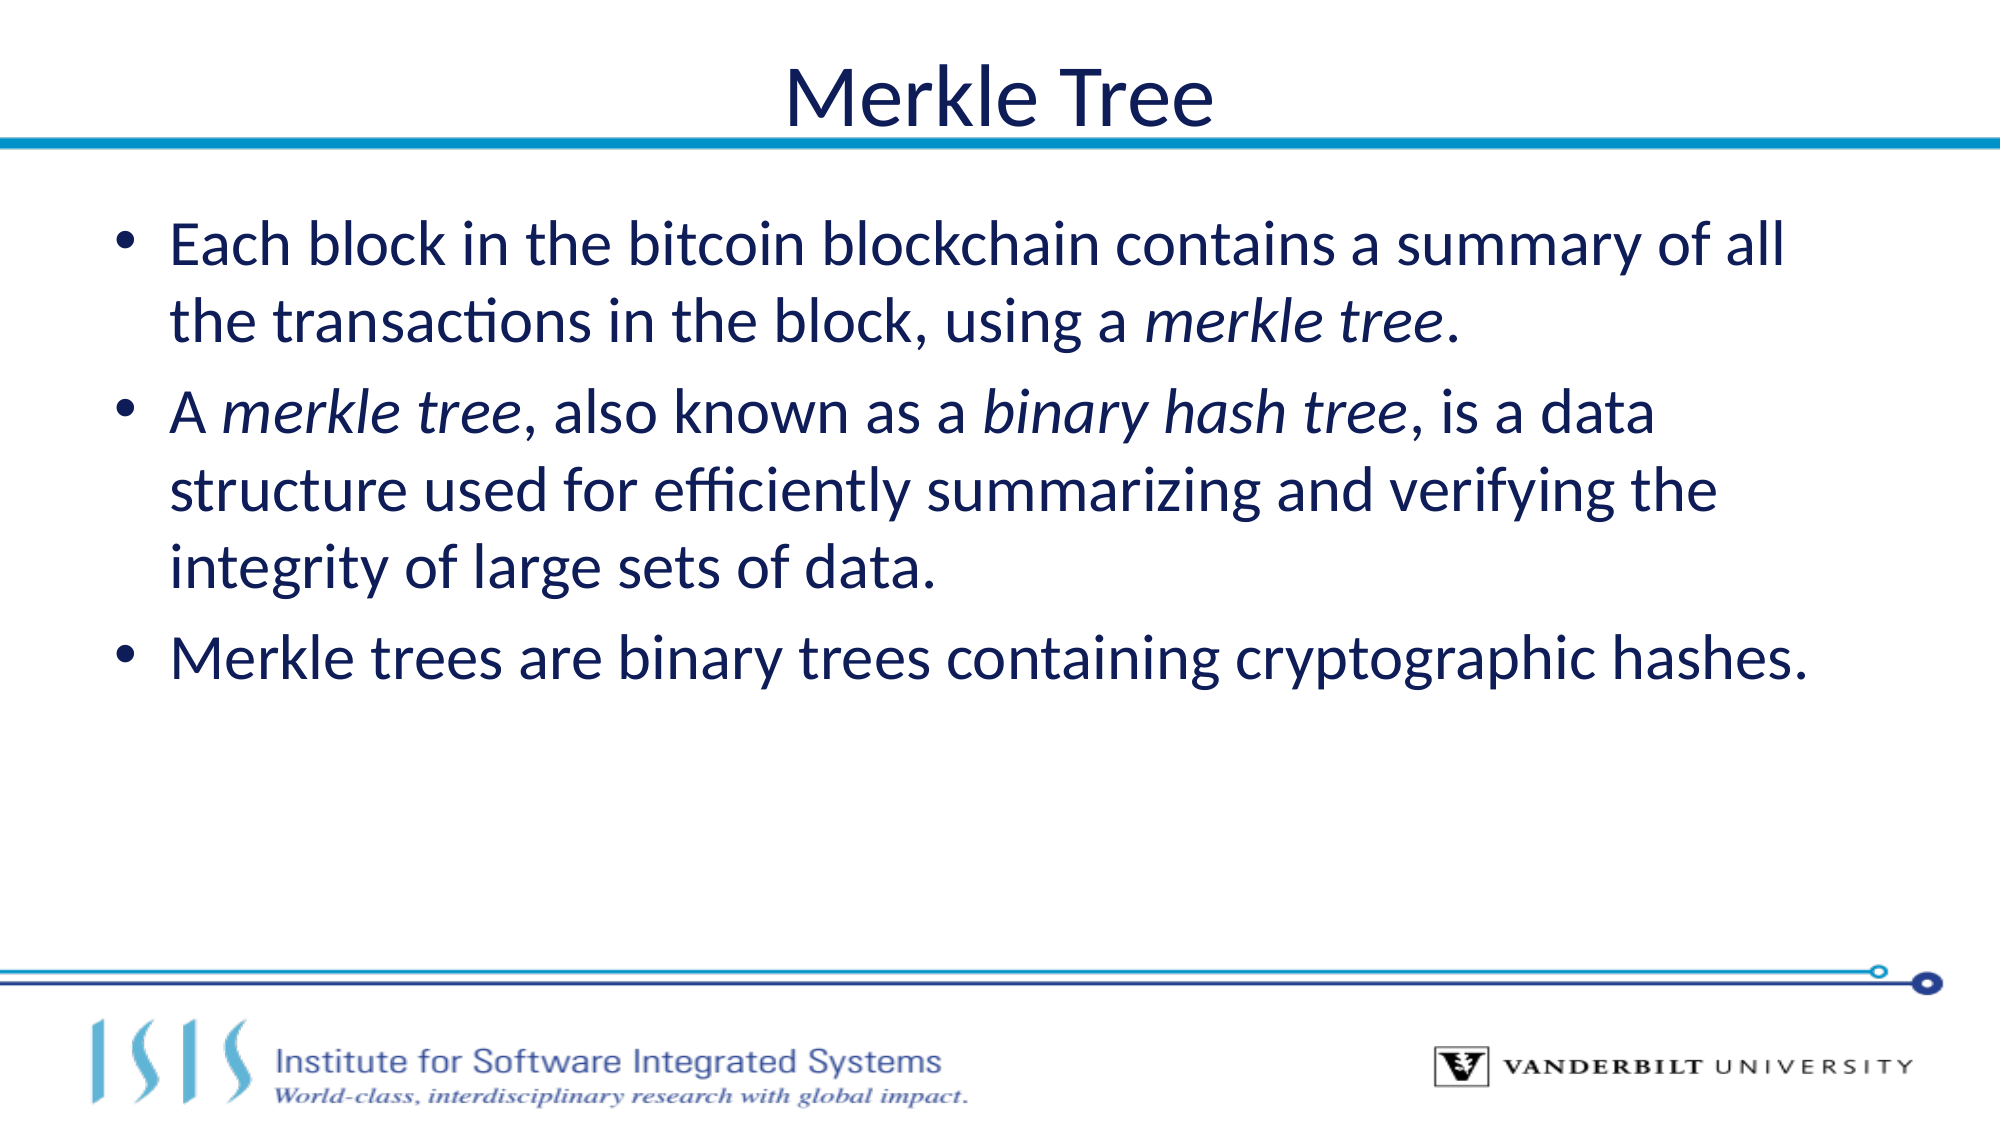

# Merkle Tree
Each block in the bitcoin blockchain contains a summary of all the transactions in the block, using a merkle tree.
A merkle tree, also known as a binary hash tree, is a data structure used for efficiently summarizing and verifying the integrity of large sets of data.
Merkle trees are binary trees containing cryptographic hashes.